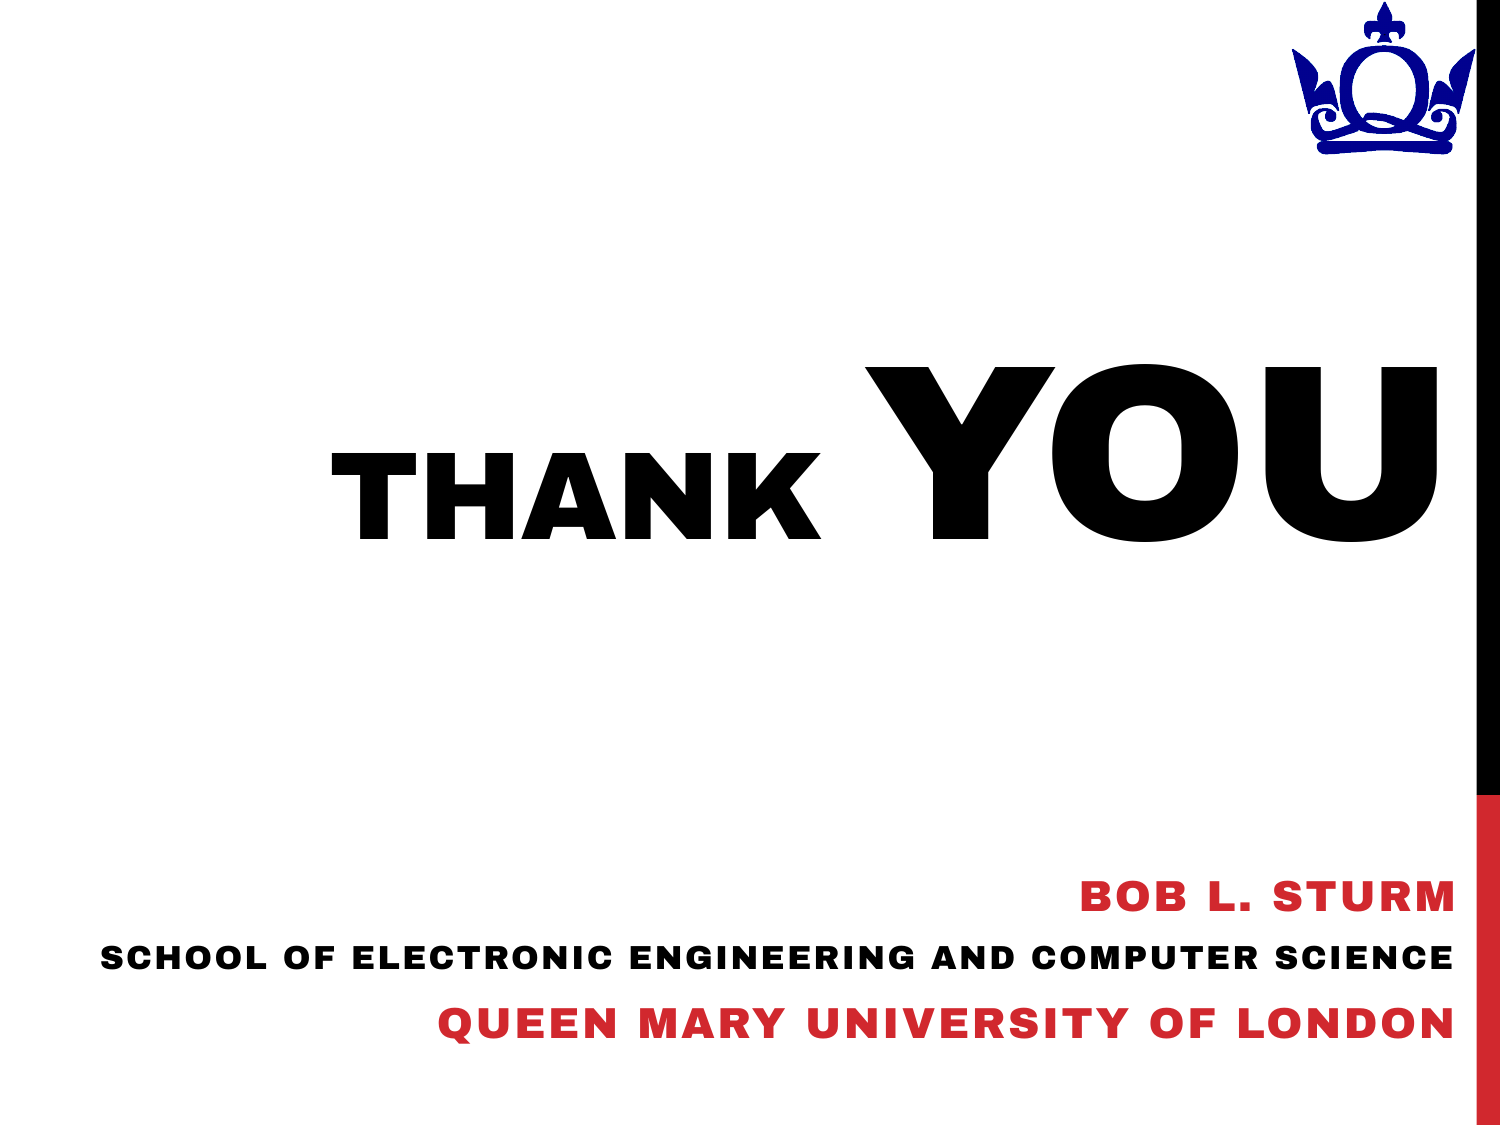

# Thank you
Bob L. Sturm
School of electronic engineering and computer science
Queen mary University of London